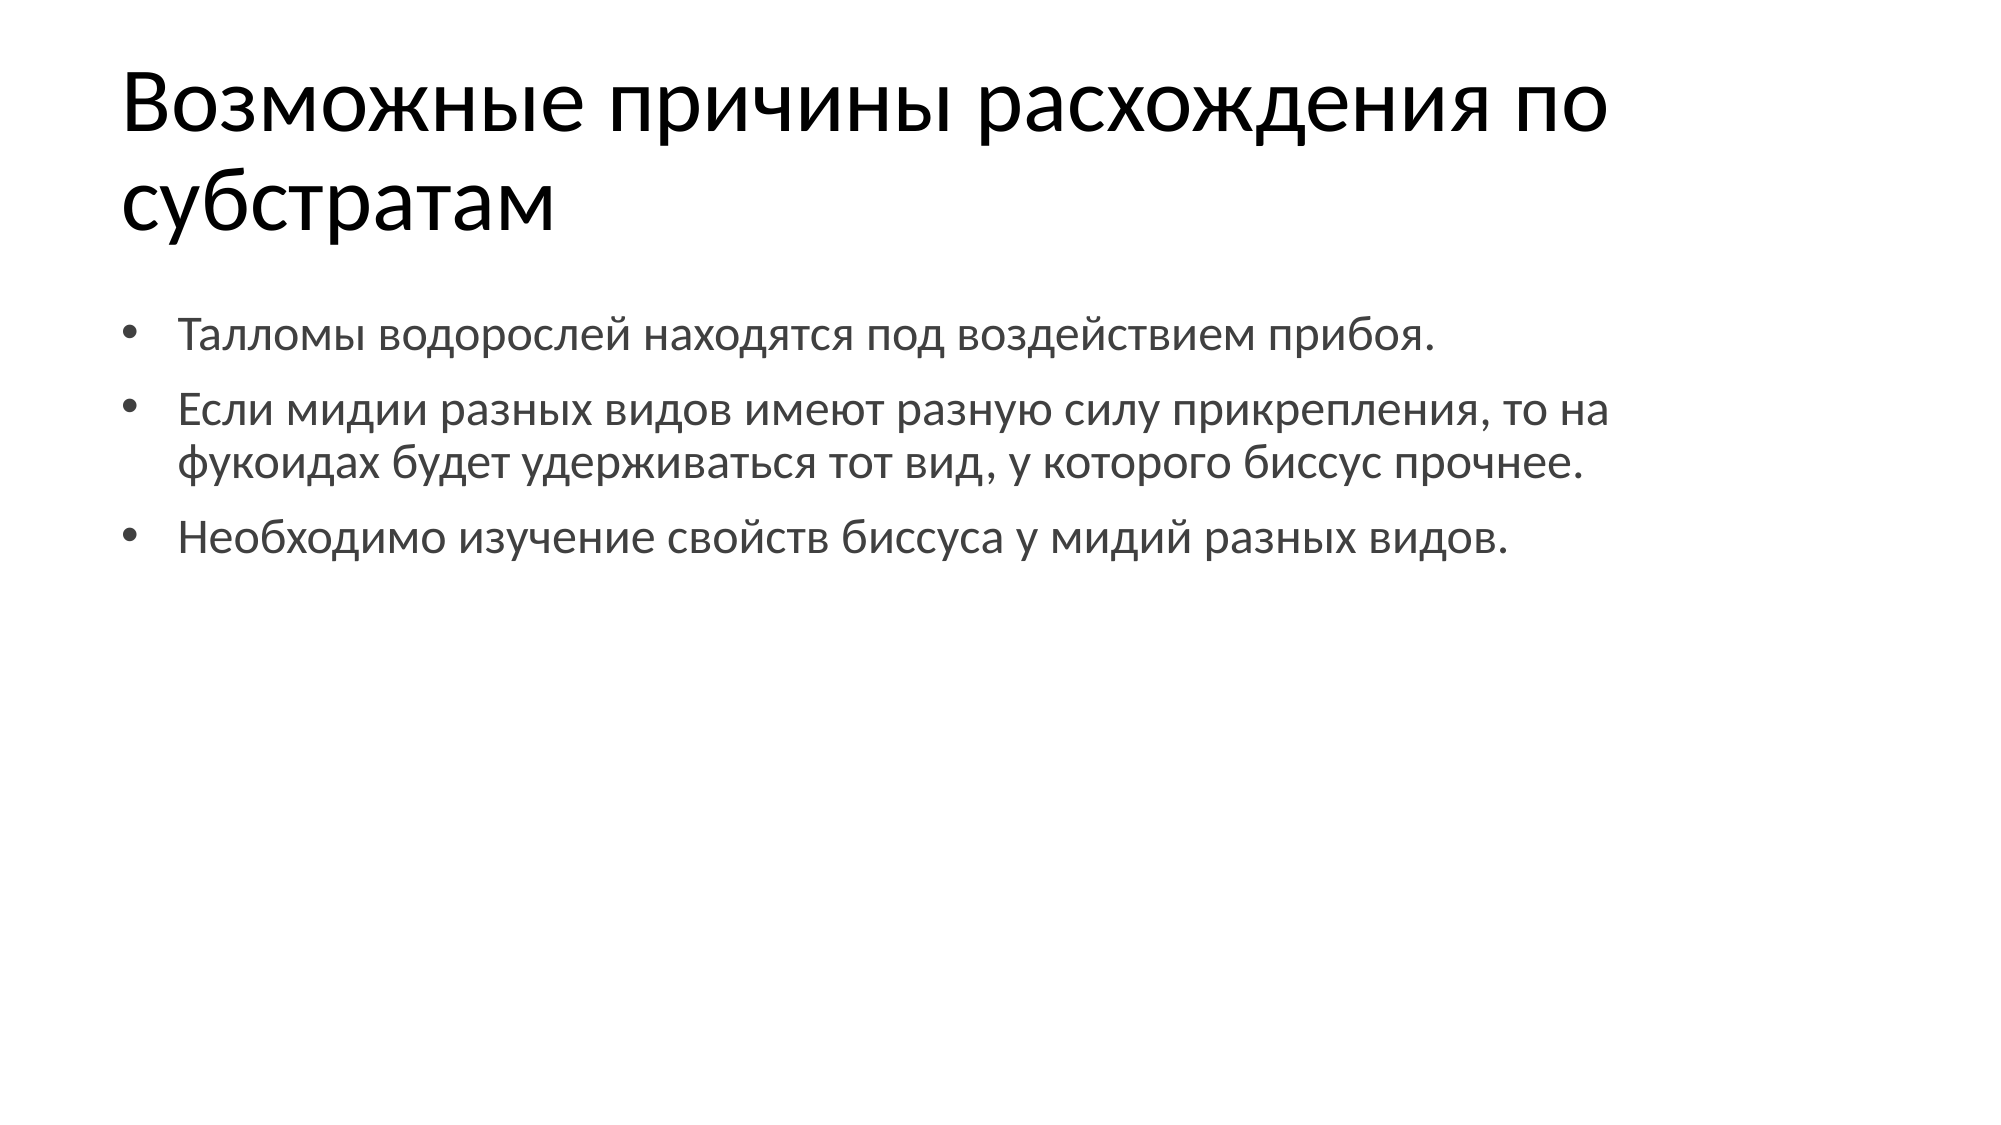

# Возможные причины расхождения по субстратам
Талломы водорослей находятся под воздействием прибоя.
Если мидии разных видов имеют разную силу прикрепления, то на фукоидах будет удерживаться тот вид, у которого биссус прочнее.
Необходимо изучение свойств биссуса у мидий разных видов.